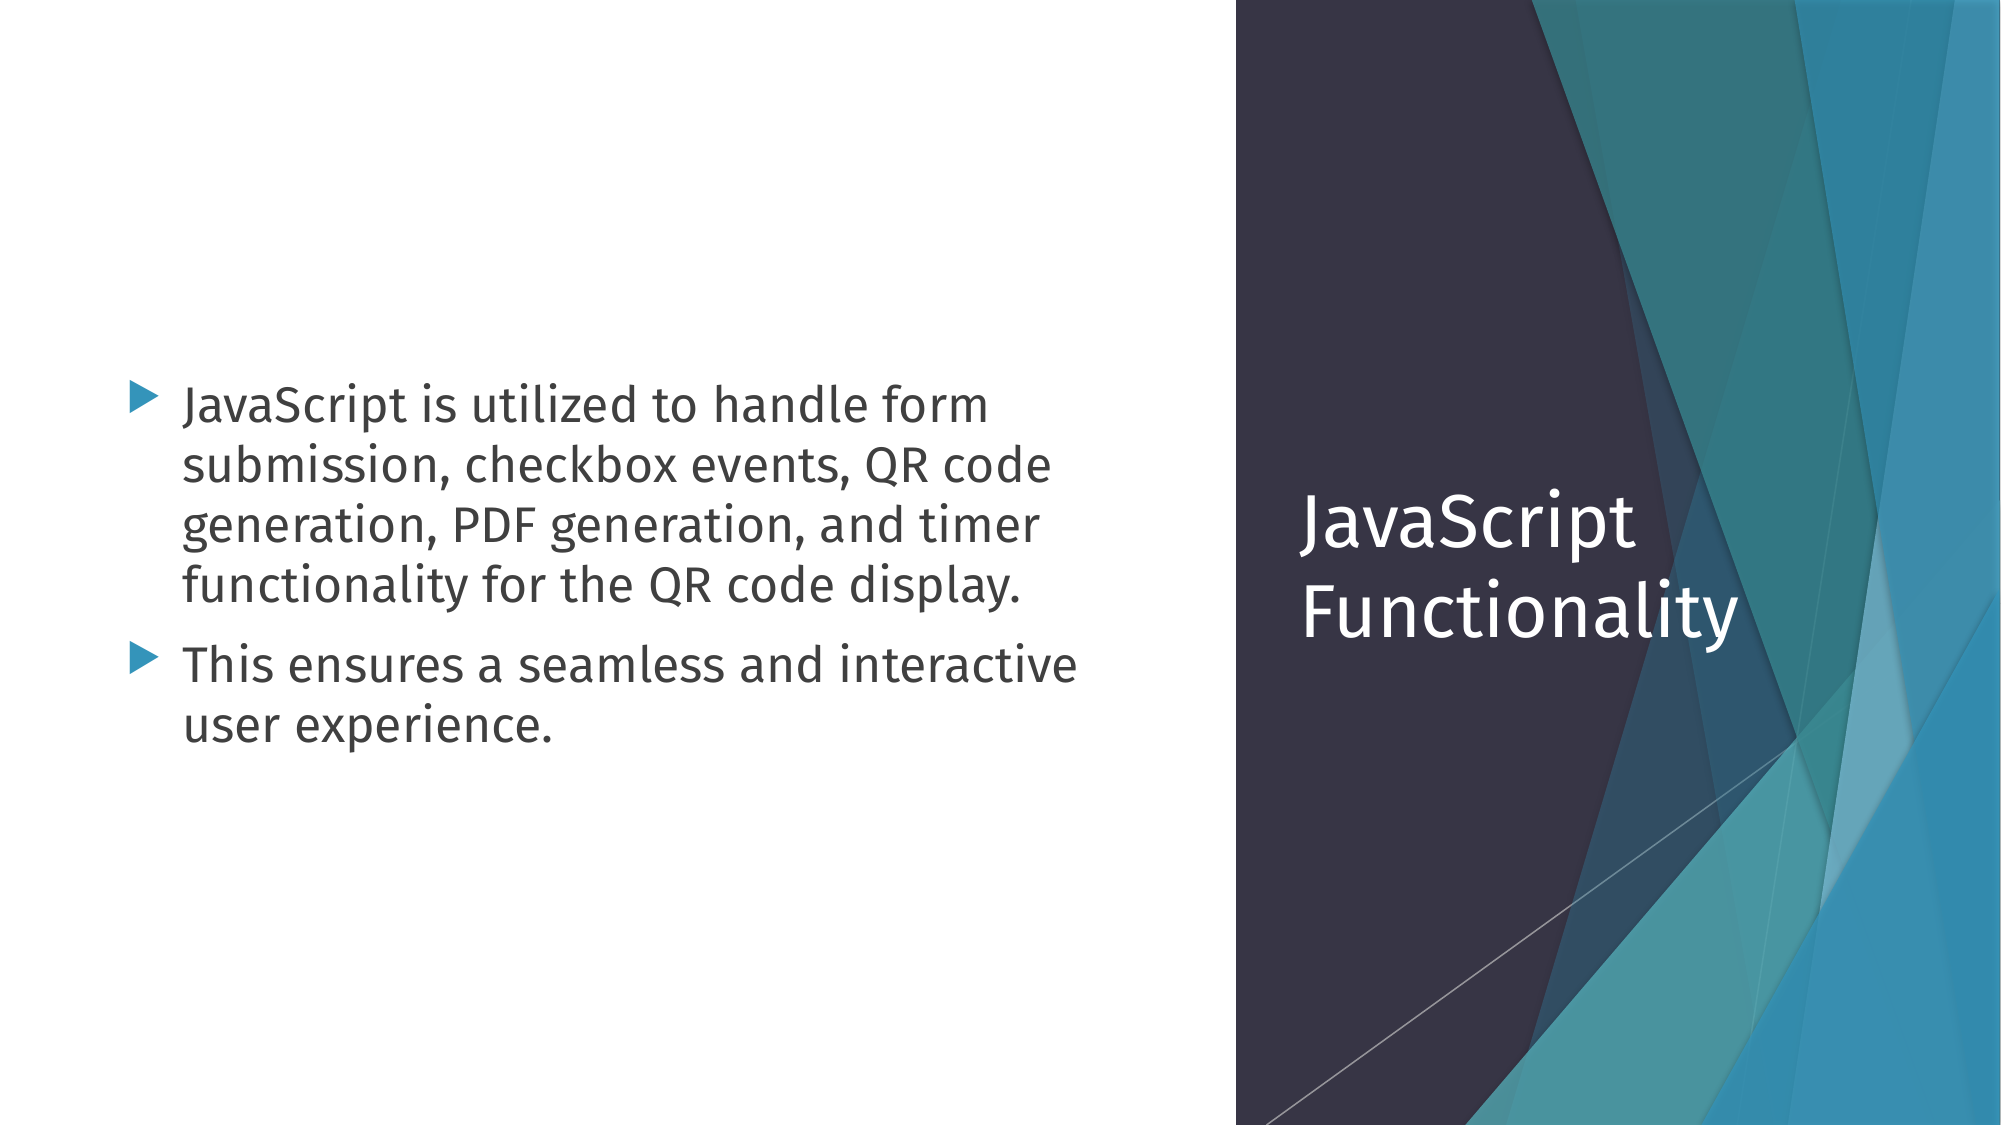

JavaScript is utilized to handle form submission, checkbox events, QR code generation, PDF generation, and timer functionality for the QR code display.
This ensures a seamless and interactive user experience.
# JavaScript Functionality